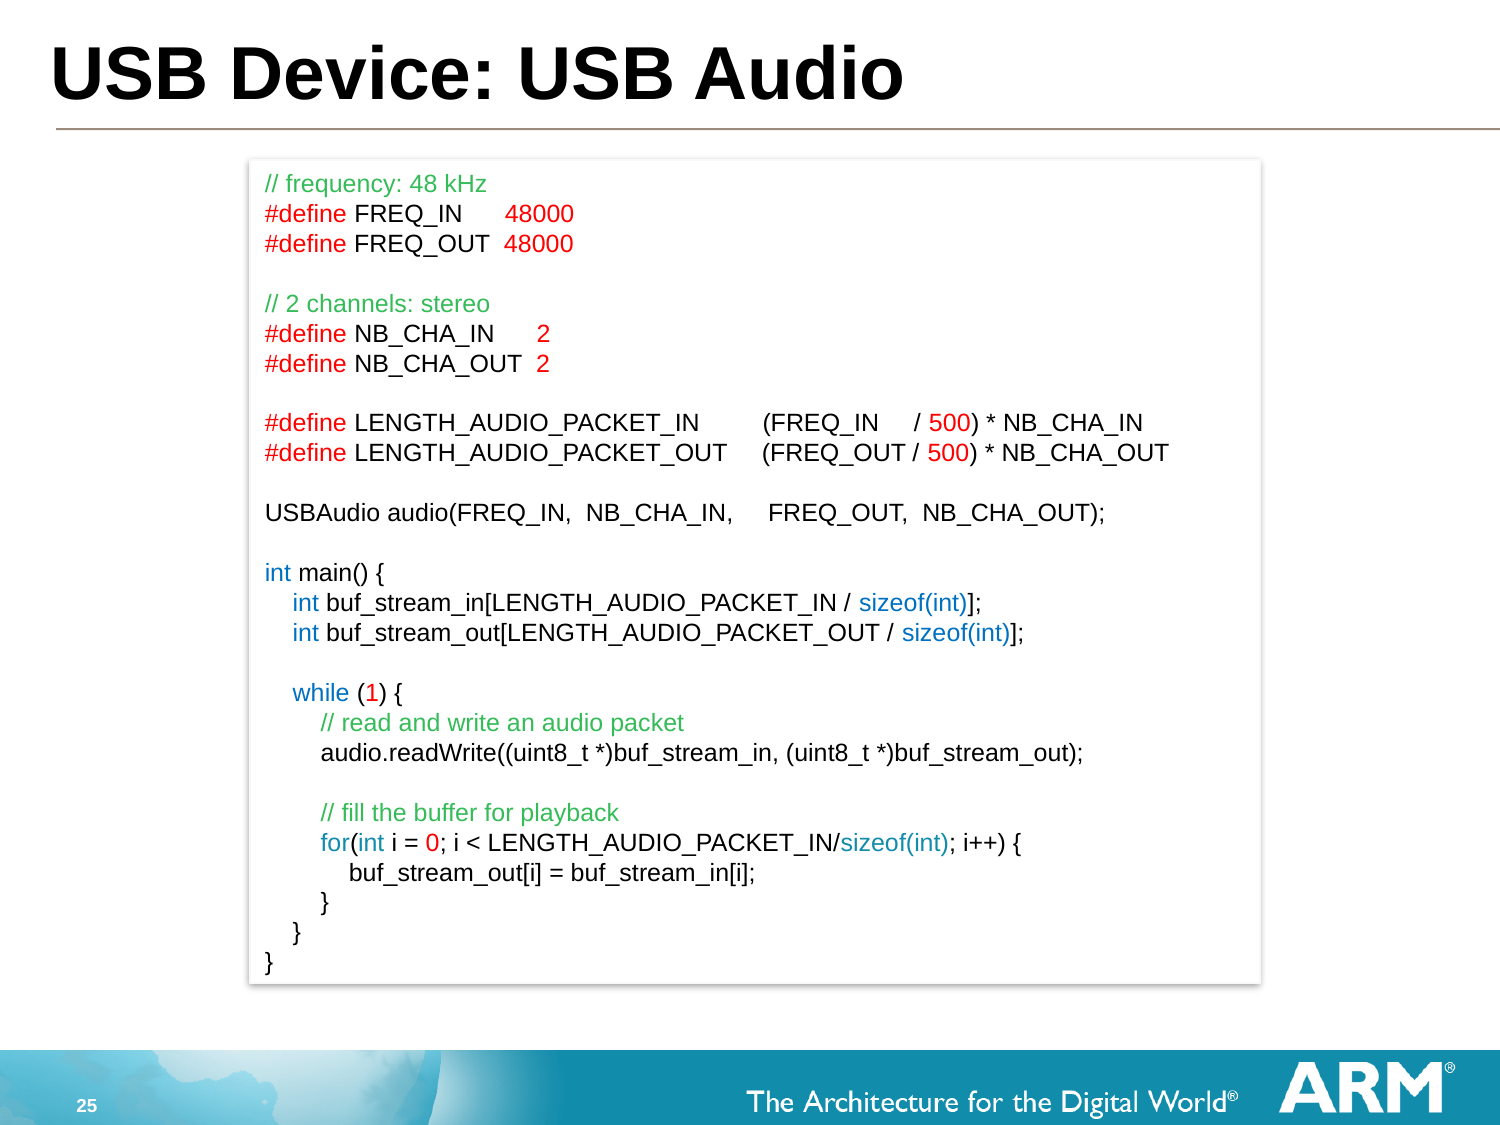

# USB Device: USB Audio
// frequency: 48 kHz
#define FREQ_IN      48000
#define FREQ_OUT  48000

// 2 channels: stereo
#define NB_CHA_IN      2
#define NB_CHA_OUT  2

#define LENGTH_AUDIO_PACKET_IN         (FREQ_IN     / 500) * NB_CHA_IN
#define LENGTH_AUDIO_PACKET_OUT     (FREQ_OUT / 500) * NB_CHA_OUT

USBAudio audio(FREQ_IN,  NB_CHA_IN,     FREQ_OUT,  NB_CHA_OUT);

int main() {
    int buf_stream_in[LENGTH_AUDIO_PACKET_IN / sizeof(int)];
    int buf_stream_out[LENGTH_AUDIO_PACKET_OUT / sizeof(int)];

    while (1) {
        // read and write an audio packet
        audio.readWrite((uint8_t *)buf_stream_in, (uint8_t *)buf_stream_out);

        // fill the buffer for playback
        for(int i = 0; i < LENGTH_AUDIO_PACKET_IN/sizeof(int); i++) {
            buf_stream_out[i] = buf_stream_in[i];
        }
    }
}